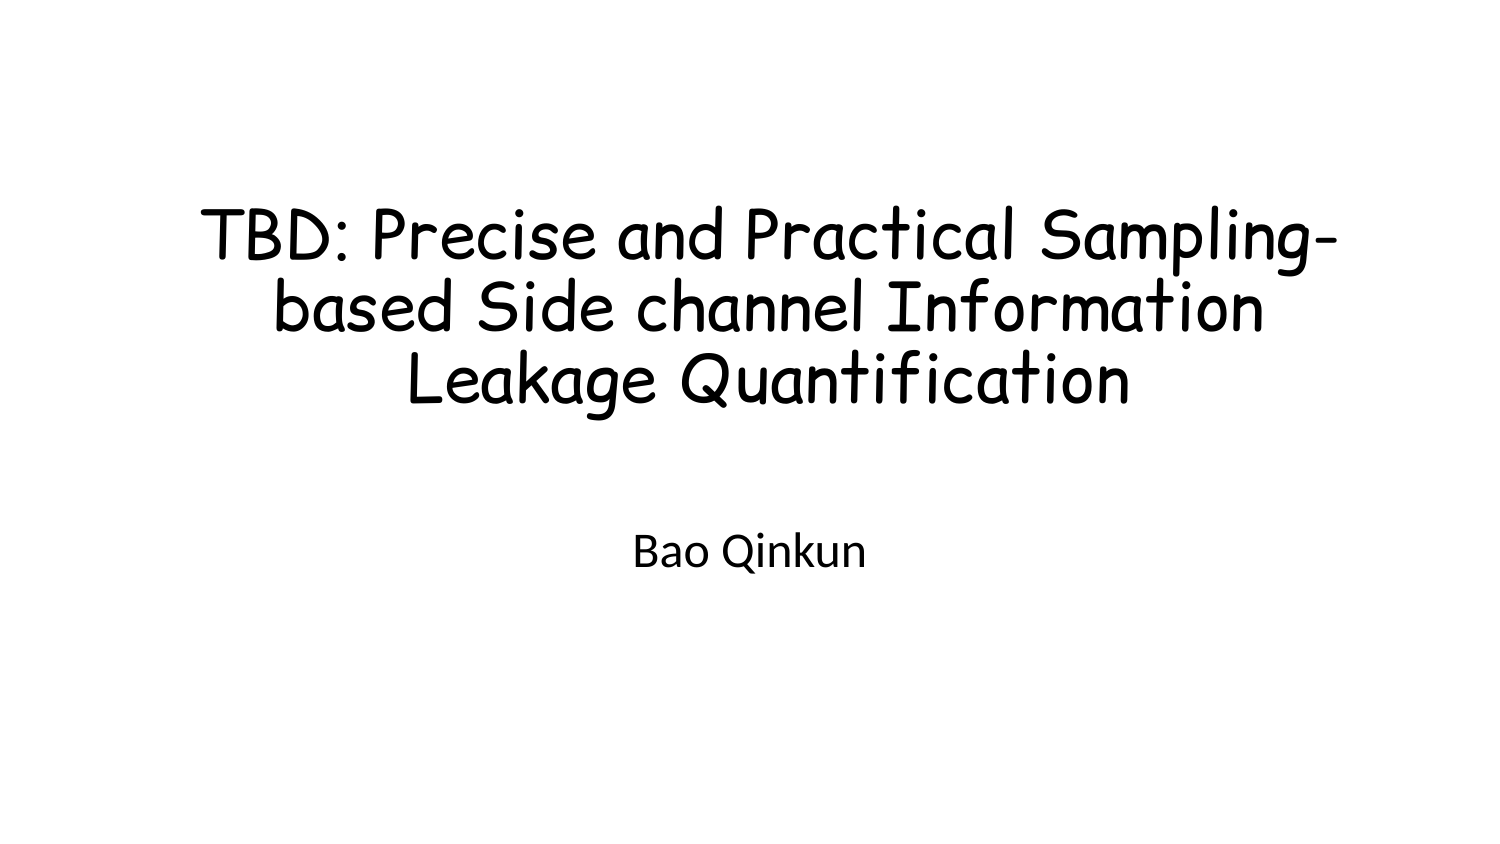

# TBD: Precise and Practical Sampling-based Side channel Information Leakage Quantification
Bao Qinkun